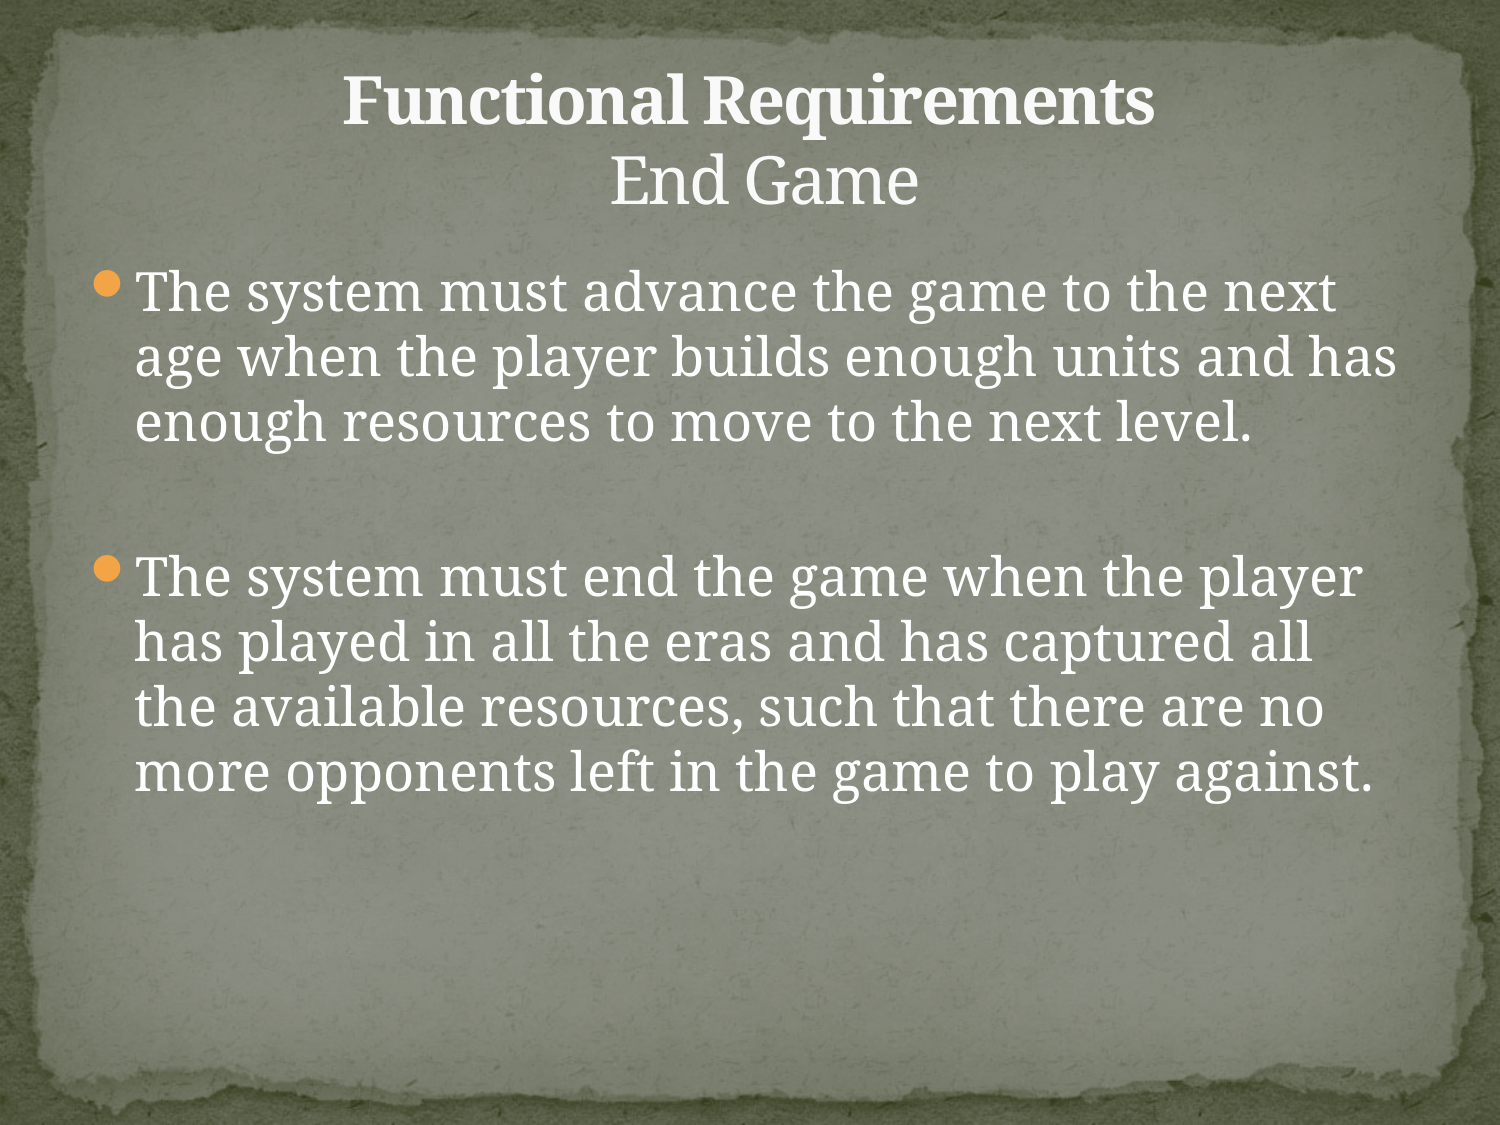

# Functional Requirements End Game
The system must advance the game to the next age when the player builds enough units and has enough resources to move to the next level.

The system must end the game when the player has played in all the eras and has captured all the available resources, such that there are no more opponents left in the game to play against.